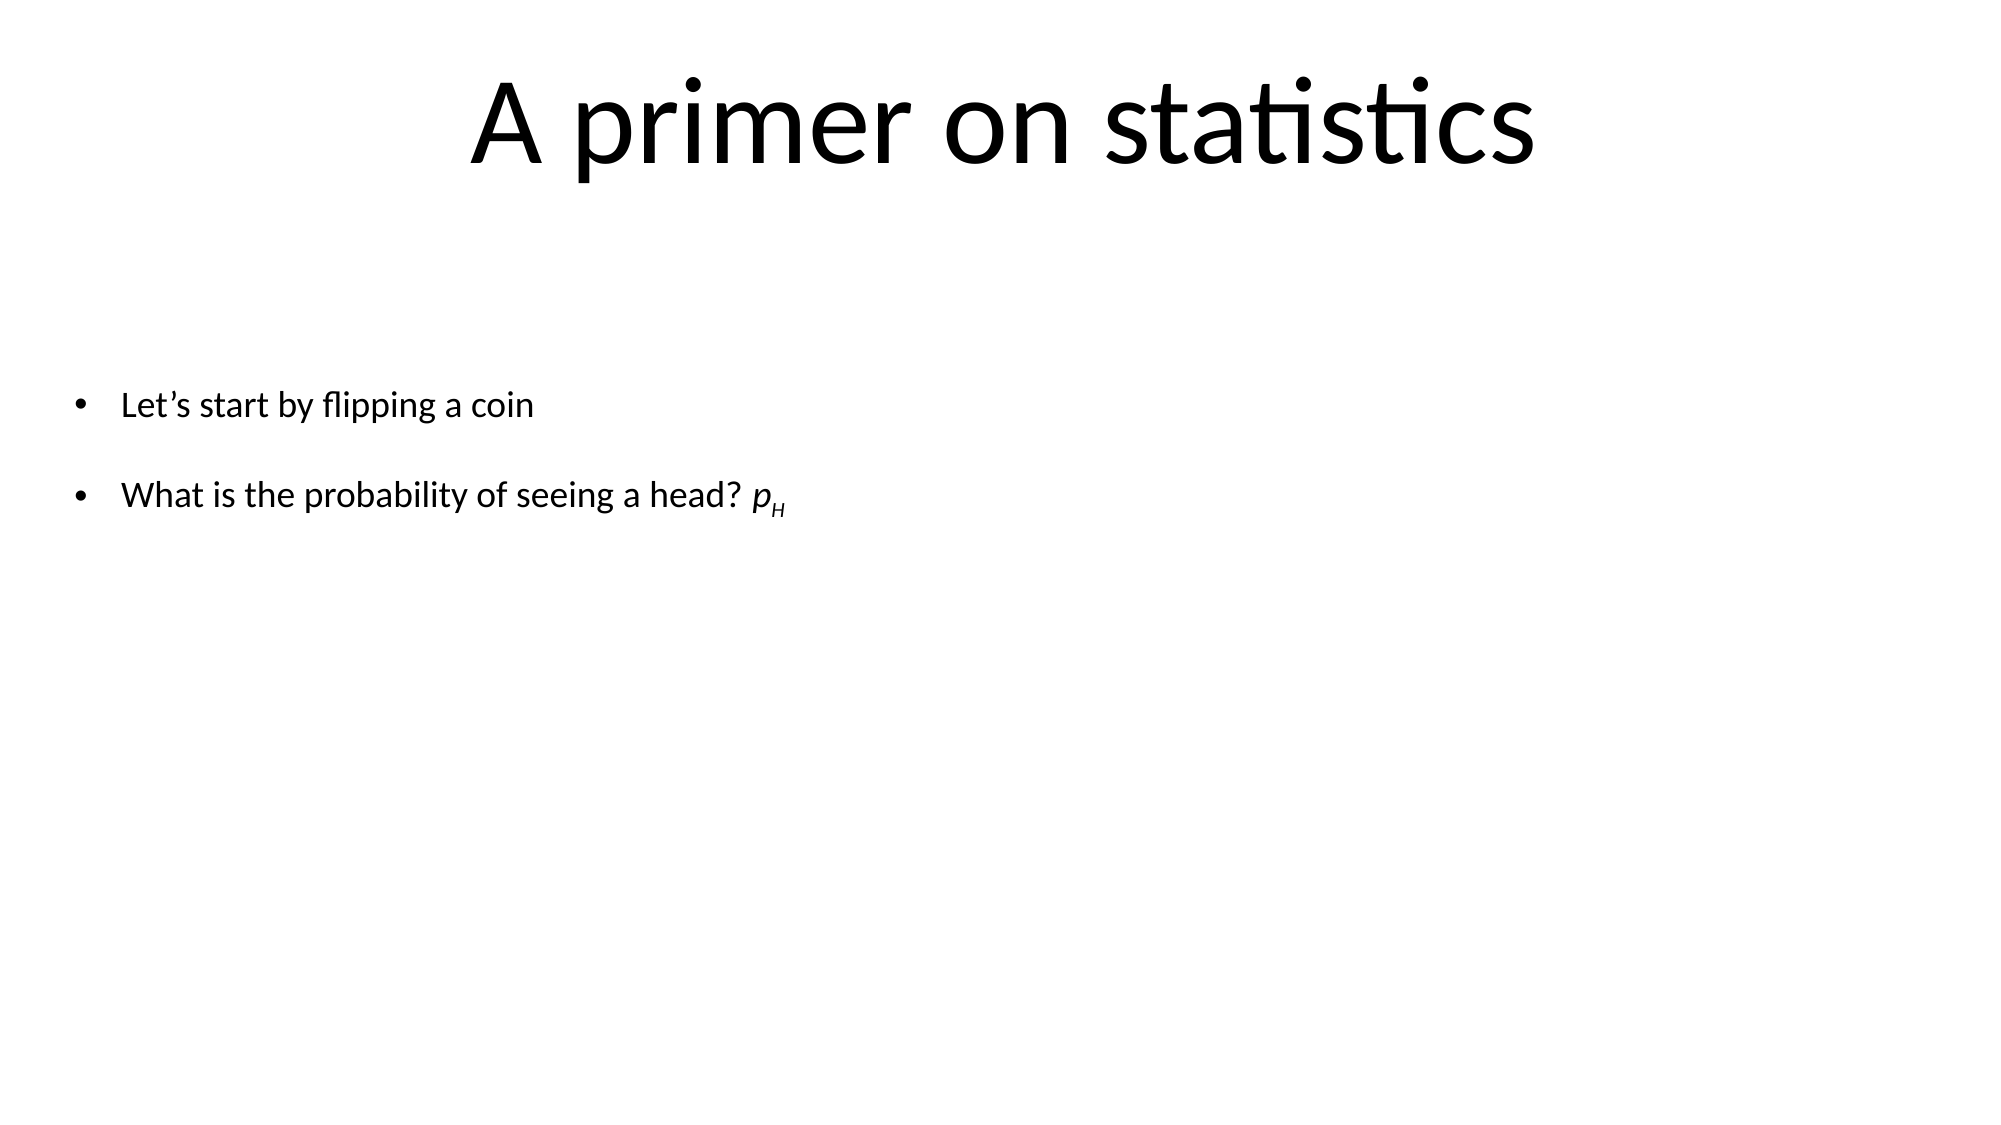

A primer on statistics
Let’s start by flipping a coin

What is the probability of seeing a head? pH